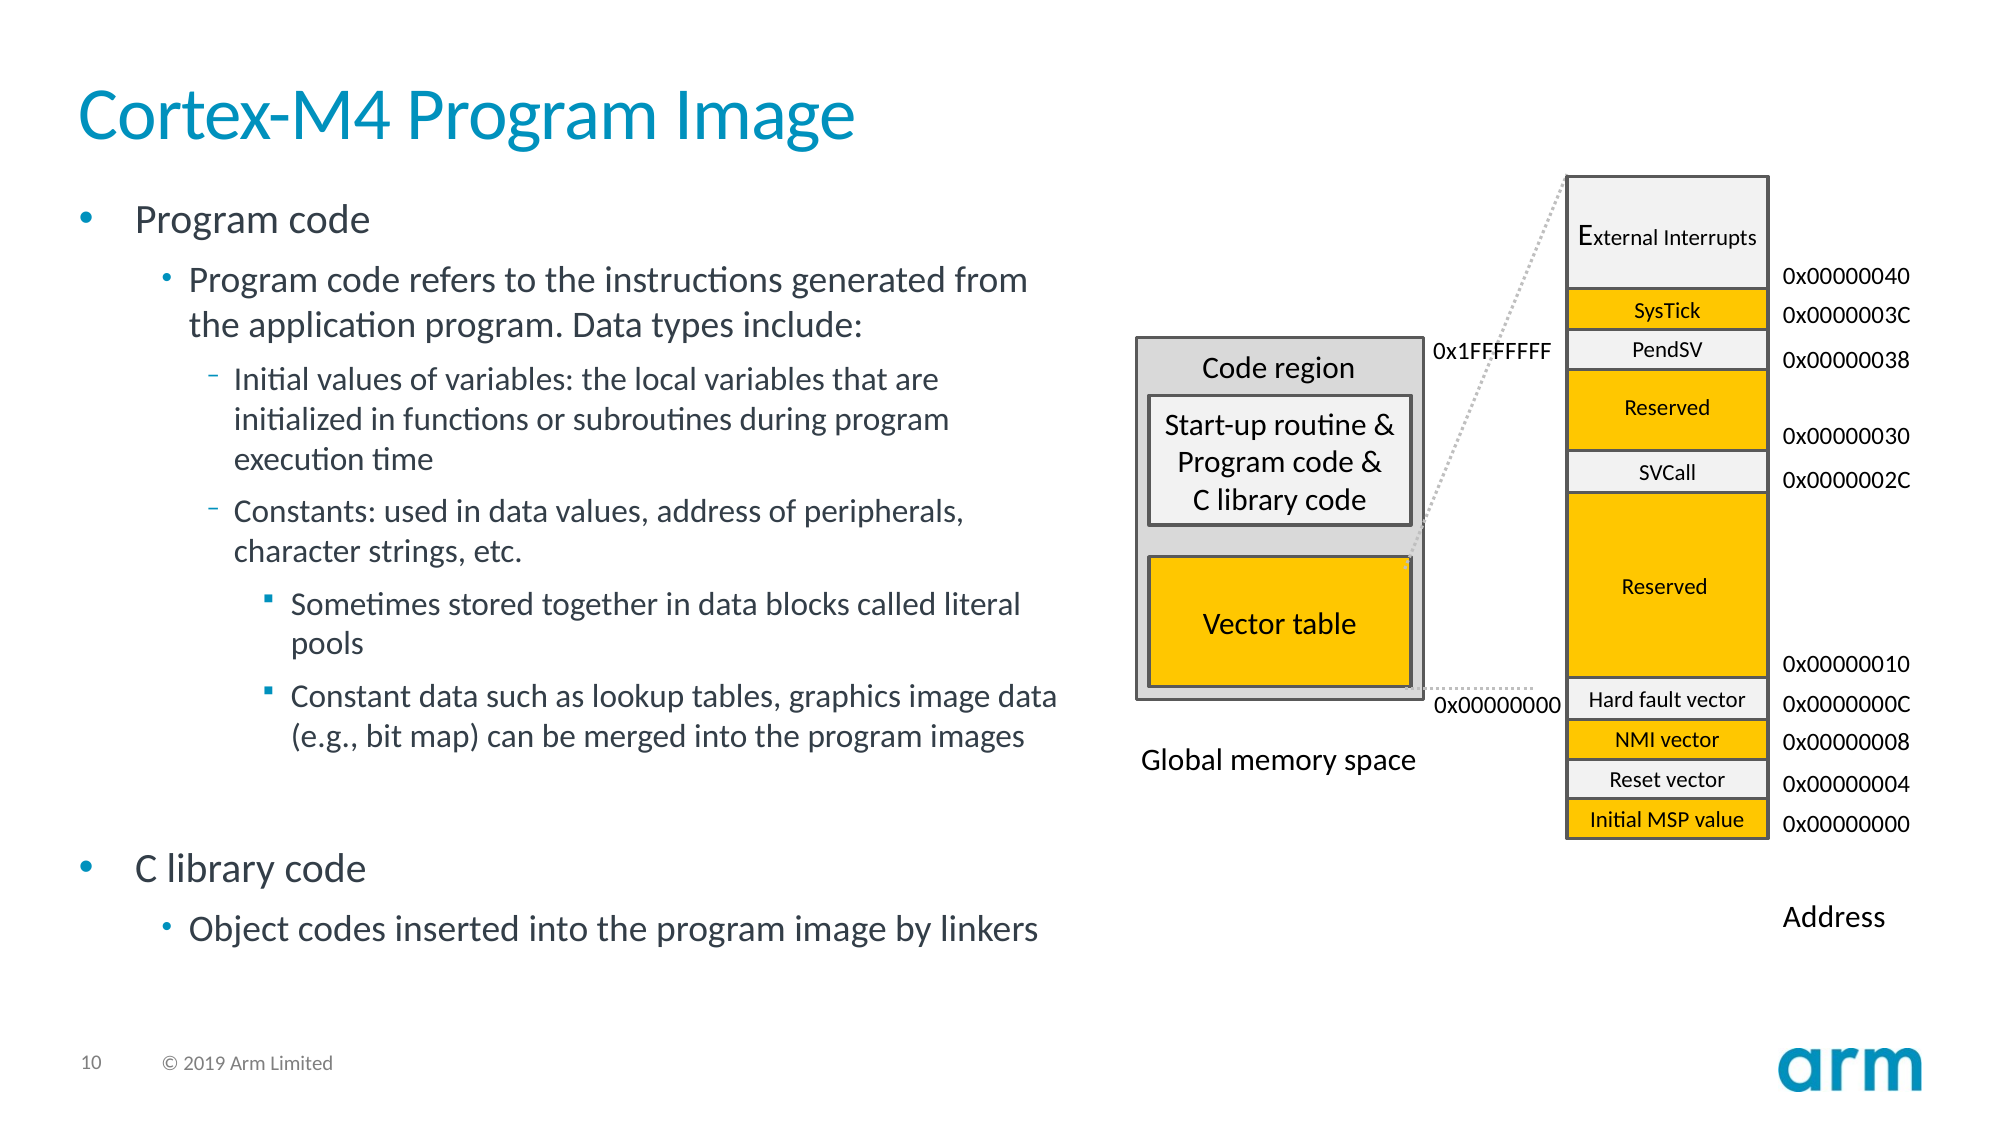

# Cortex-M4 Program Image
External Interrupts
SysTick
PendSV
Reserved
SVCall
Reserved
Hard fault vector
NMI vector
Reset vector
Initial MSP value
Program code
Program code refers to the instructions generated from the application program. Data types include:
Initial values of variables: the local variables that are initialized in functions or subroutines during program execution time
Constants: used in data values, address of peripherals, character strings, etc.
Sometimes stored together in data blocks called literal pools
Constant data such as lookup tables, graphics image data (e.g., bit map) can be merged into the program images

C library code
Object codes inserted into the program image by linkers
0x00000040
0x0000003C
0x00000038
0x00000030
0x0000002C
0x00000010
0x0000000C
0x00000008
0x00000004
0x00000000
Address
0x1FFFFFFF

Code region
Start-up routine &
Program code &
C library code
Vector table
0x00000000
Global memory space